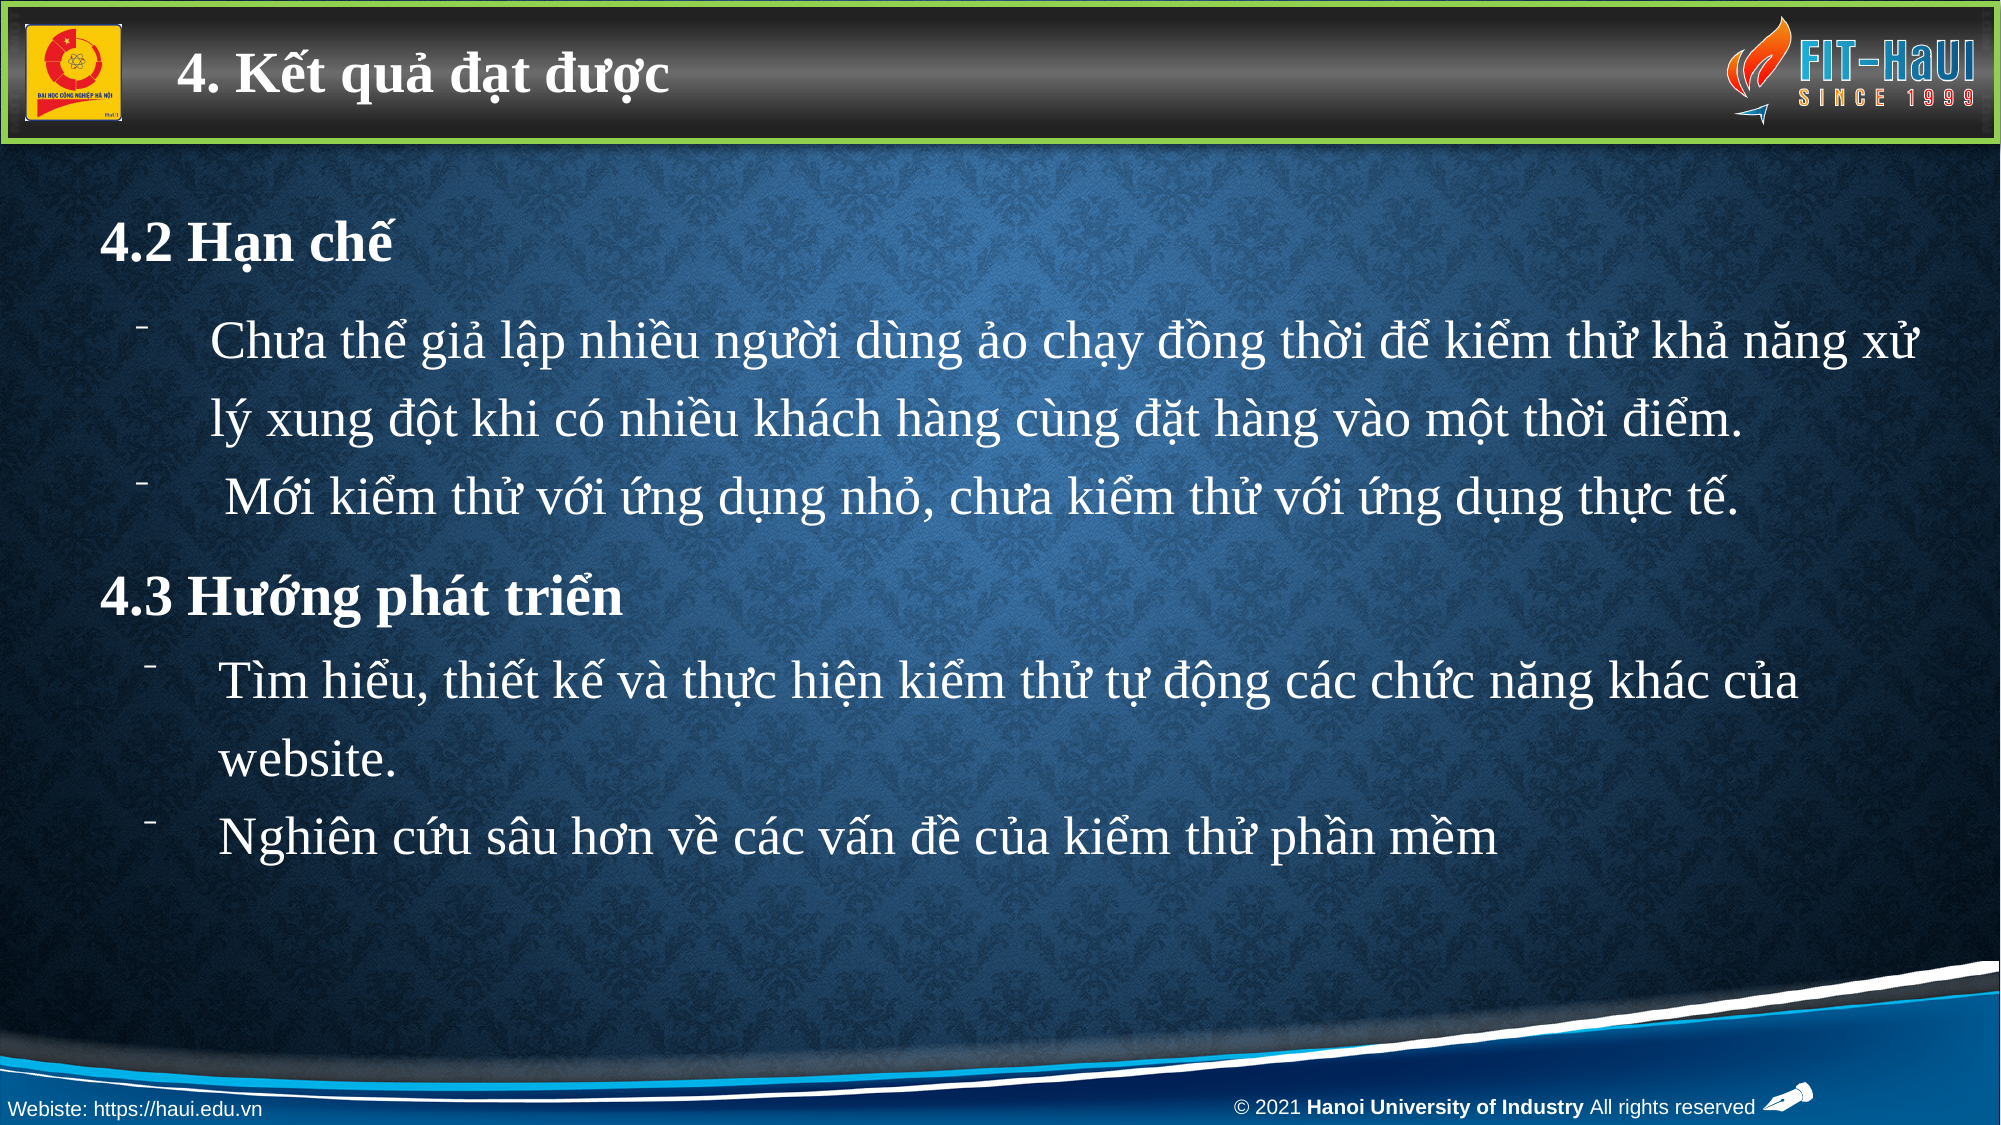

4. Kết quả đạt được
4.2 Hạn chế
Chưa thể giả lập nhiều người dùng ảo chạy đồng thời để kiểm thử khả năng xử lý xung đột khi có nhiều khách hàng cùng đặt hàng vào một thời điểm.
 Mới kiểm thử với ứng dụng nhỏ, chưa kiểm thử với ứng dụng thực tế.
4.3 Hướng phát triển
Tìm hiểu, thiết kế và thực hiện kiểm thử tự động các chức năng khác của website.
Nghiên cứu sâu hơn về các vấn đề của kiểm thử phần mềm